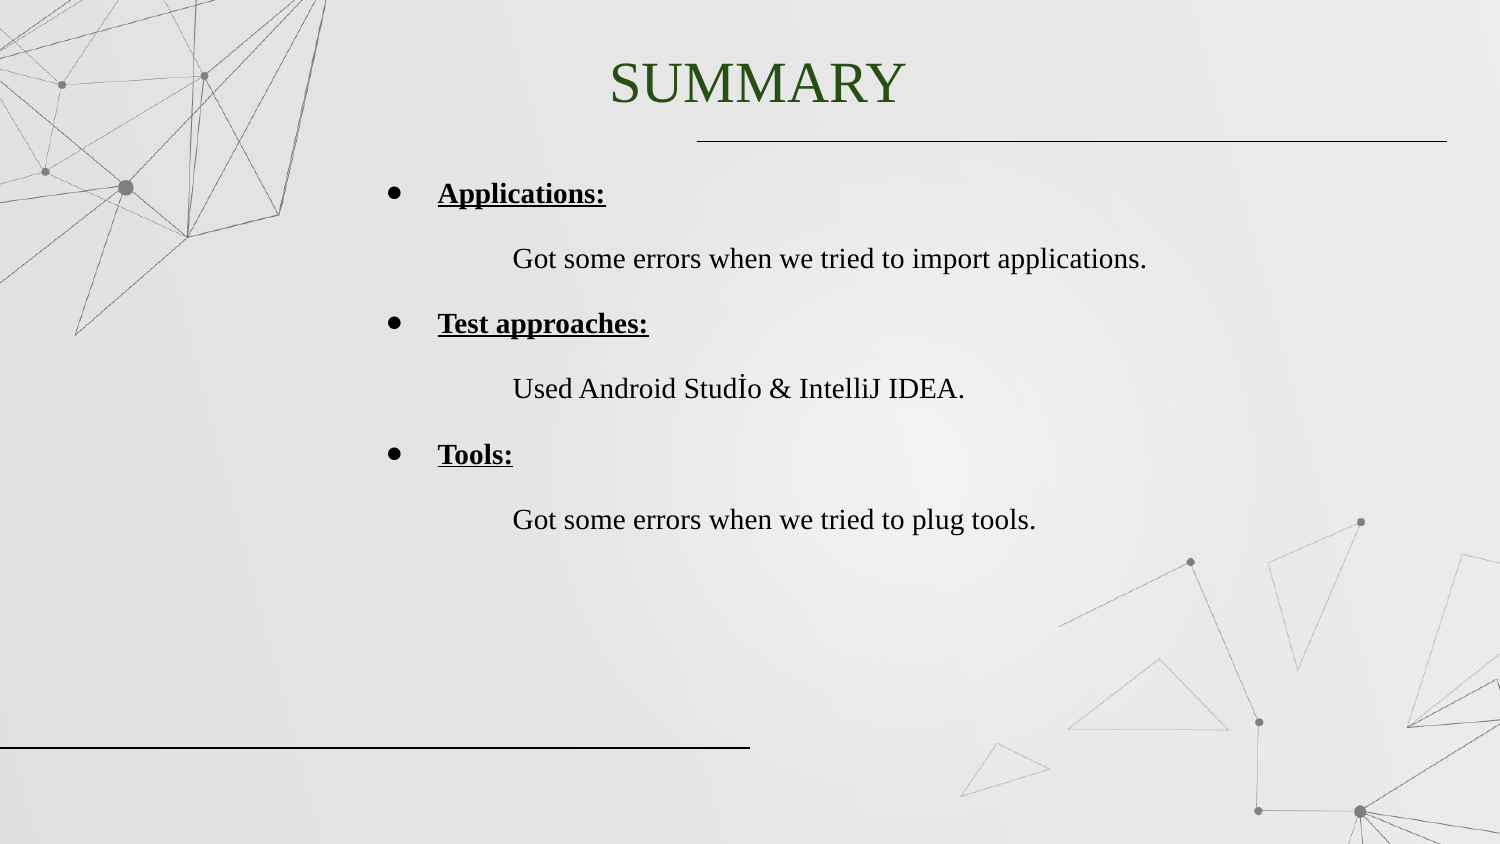

# SUMMARY
Applications:
Got some errors when we tried to import applications.
Test approaches:
Used Android Studİo & IntelliJ IDEA.
Tools:
Got some errors when we tried to plug tools.